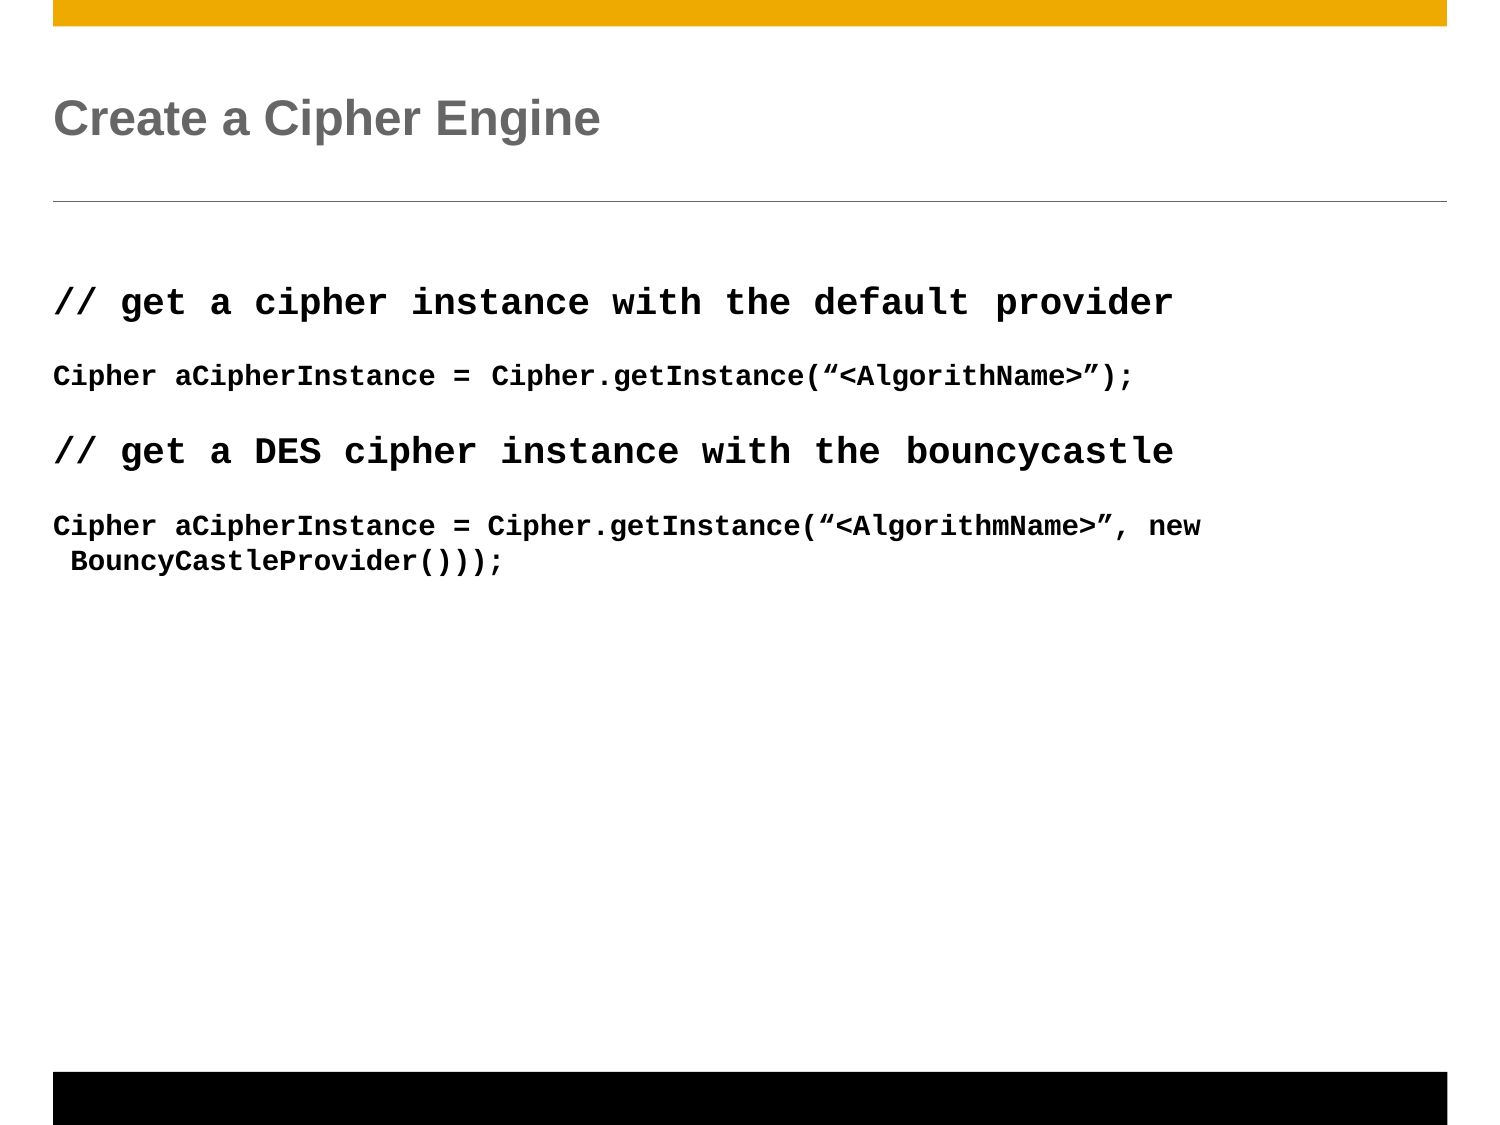

# Create a Cipher Engine

// get a cipher instance with the default provider
Cipher aCipherInstance = Cipher.getInstance(“<AlgorithName>”);

// get a DES cipher instance with the bouncycastle

Cipher aCipherInstance = Cipher.getInstance(“<AlgorithmName>”, new  BouncyCastleProvider()));

©  2011 SAP AG. All rights reserved.